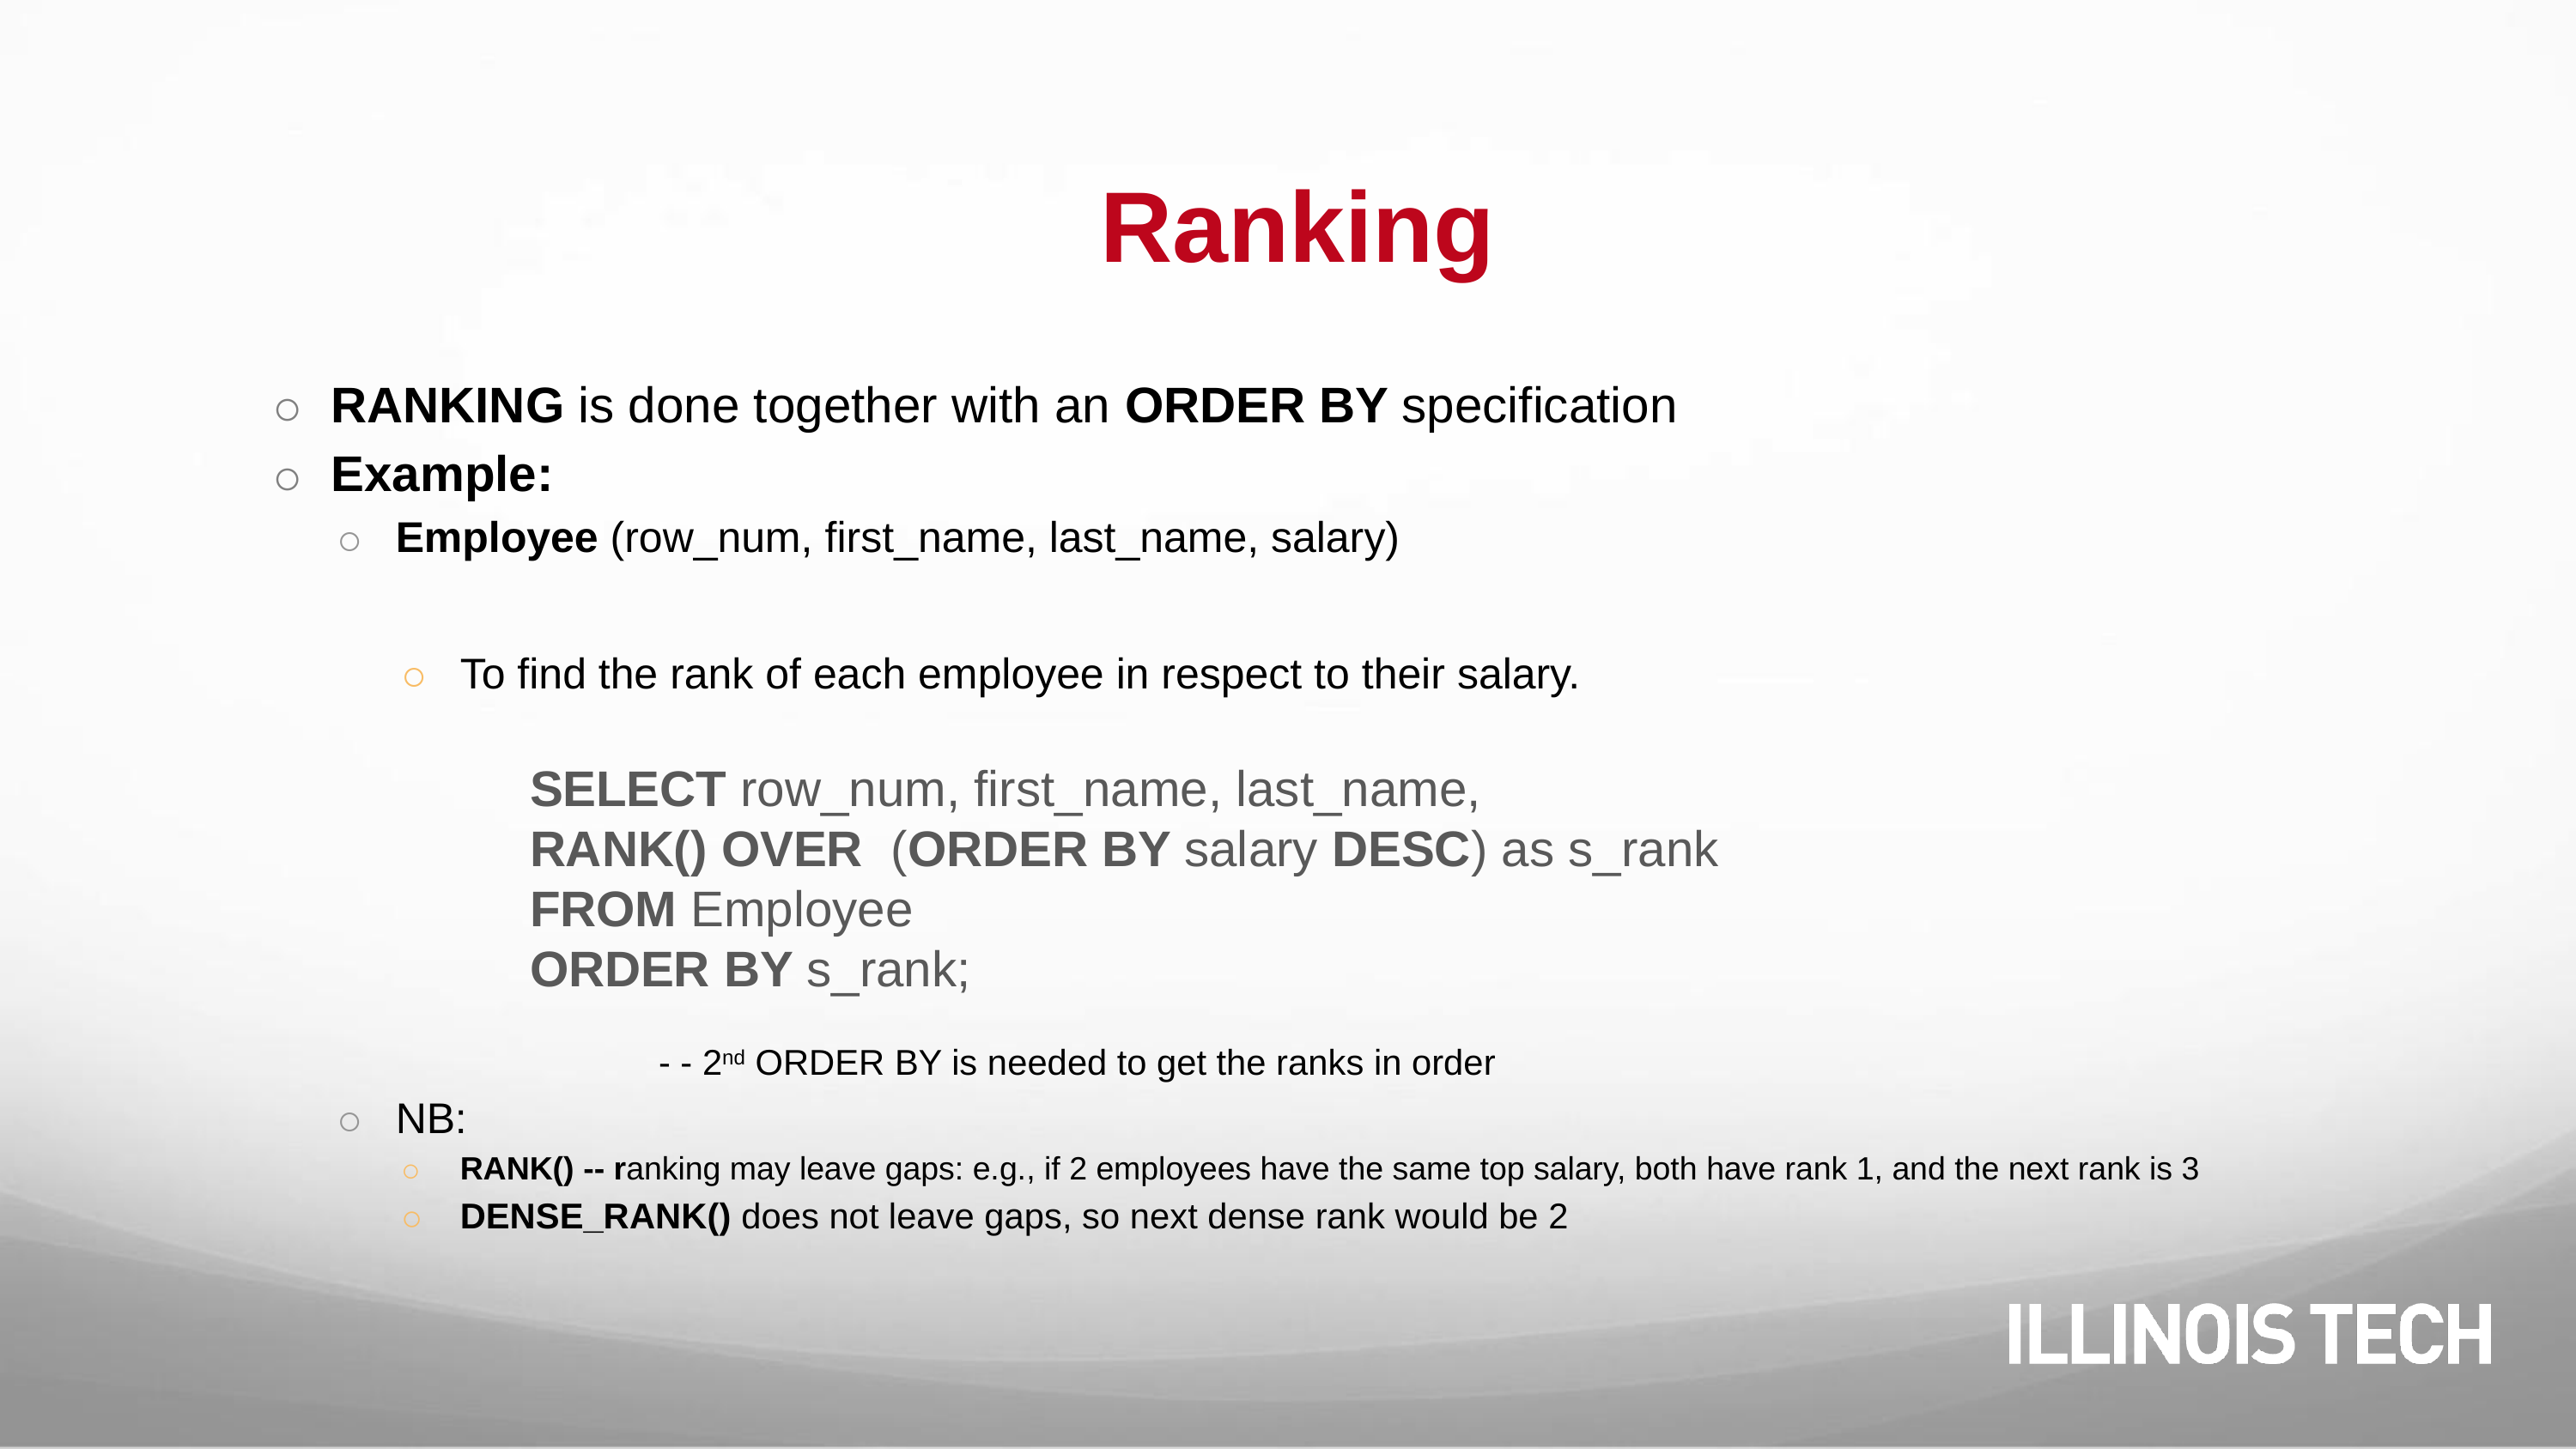

# Ranking
RANKING is done together with an ORDER BY specification
Example:
Employee (row_num, first_name, last_name, salary)

To find the rank of each employee in respect to their salary.

SELECT row_num, first_name, last_name,
RANK() OVER  (ORDER BY salary DESC) as s_rank
FROM Employee
ORDER BY s_rank;

		- - 2nd ORDER BY is needed to get the ranks in order
NB:
RANK() -- ranking may leave gaps: e.g., if 2 employees have the same top salary, both have rank 1, and the next rank is 3
DENSE_RANK() does not leave gaps, so next dense rank would be 2